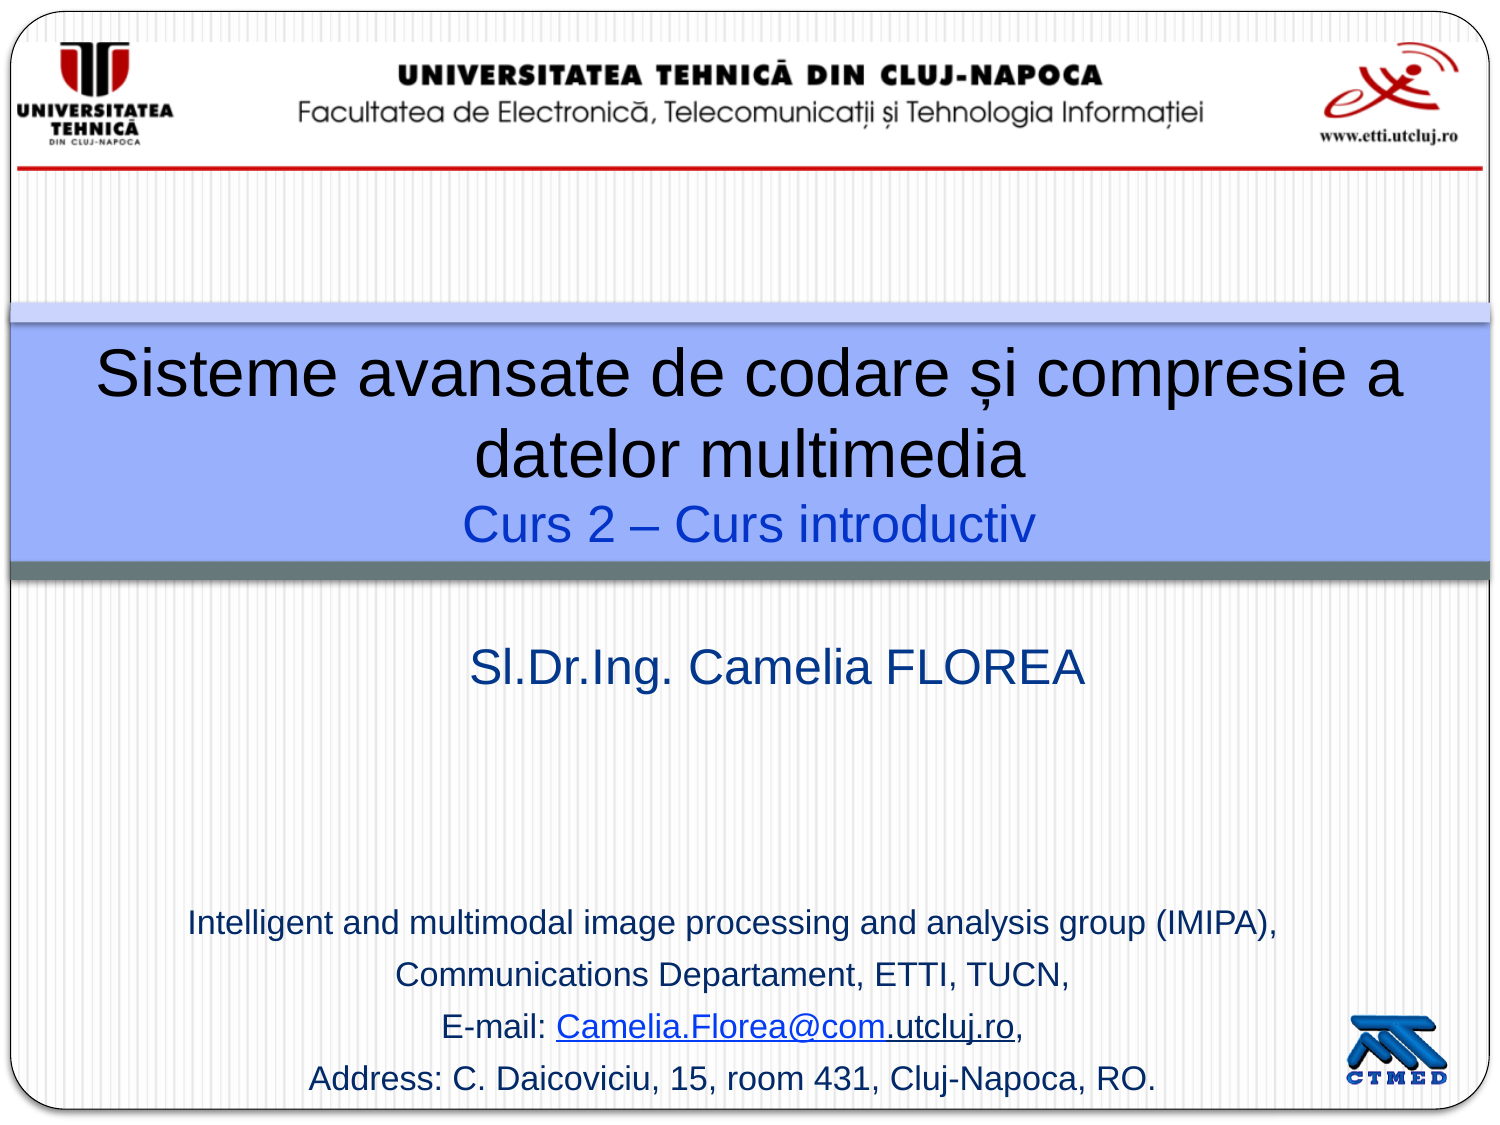

# Sisteme avansate de codare și compresie a datelor multimedia Curs 2 – Curs introductiv
Intelligent and multimodal image processing and analysis group (IMIPA),
Communications Departament, ETTI, TUCN,
E-mail: Camelia.Florea@com.utcluj.ro,
Address: C. Daicoviciu, 15, room 431, Cluj-Napoca, RO.